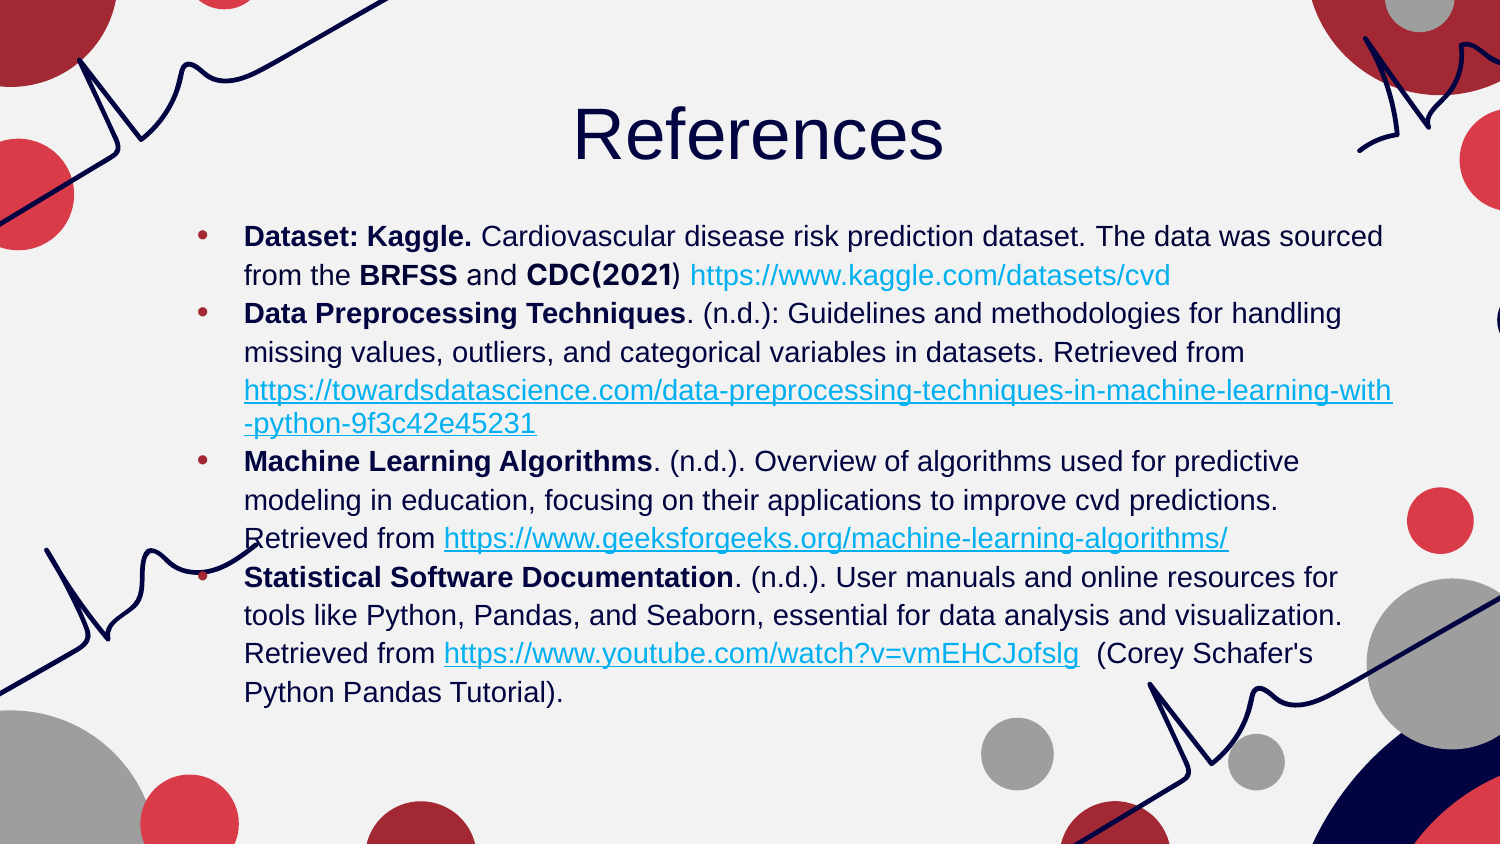

# References
Dataset: Kaggle. Cardiovascular disease risk prediction dataset. The data was sourced from the BRFSS and CDC(2021) https://www.kaggle.com/datasets/cvd
Data Preprocessing Techniques. (n.d.): Guidelines and methodologies for handling missing values, outliers, and categorical variables in datasets. Retrieved from https://towardsdatascience.com/data-preprocessing-techniques-in-machine-learning-with-python-9f3c42e45231
Machine Learning Algorithms. (n.d.). Overview of algorithms used for predictive modeling in education, focusing on their applications to improve cvd predictions. Retrieved from https://www.geeksforgeeks.org/machine-learning-algorithms/
Statistical Software Documentation. (n.d.). User manuals and online resources for tools like Python, Pandas, and Seaborn, essential for data analysis and visualization. Retrieved from https://www.youtube.com/watch?v=vmEHCJofslg  (Corey Schafer's Python Pandas Tutorial).